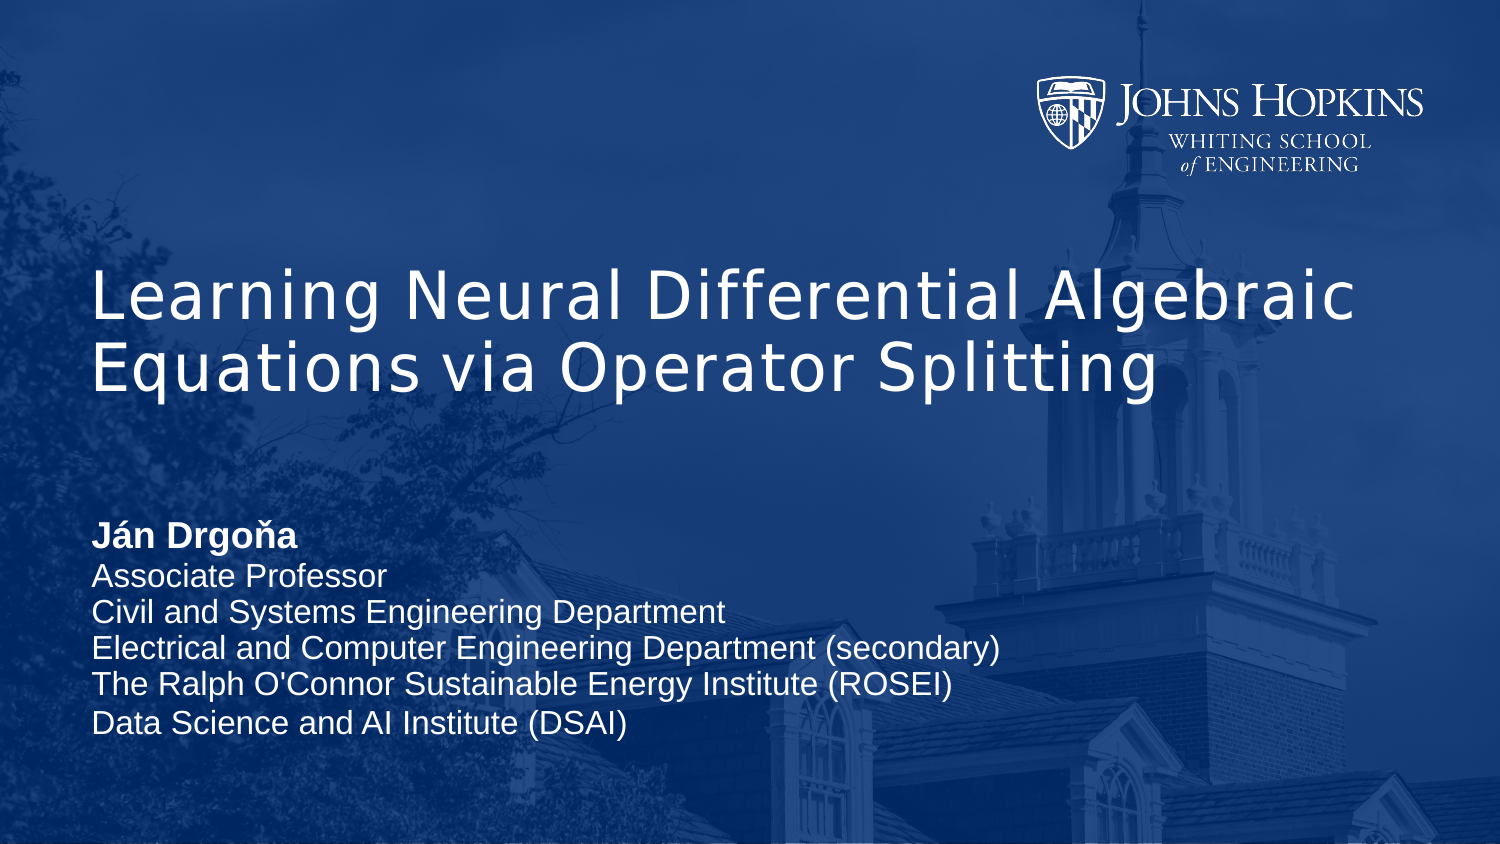

# Learning Neural Differential Algebraic Equations via Operator Splitting
Ján Drgoňa
Associate Professor
Civil and Systems Engineering Department
Electrical and Computer Engineering Department (secondary)
The Ralph O'Connor Sustainable Energy Institute (ROSEI)
Data Science and AI Institute (DSAI)